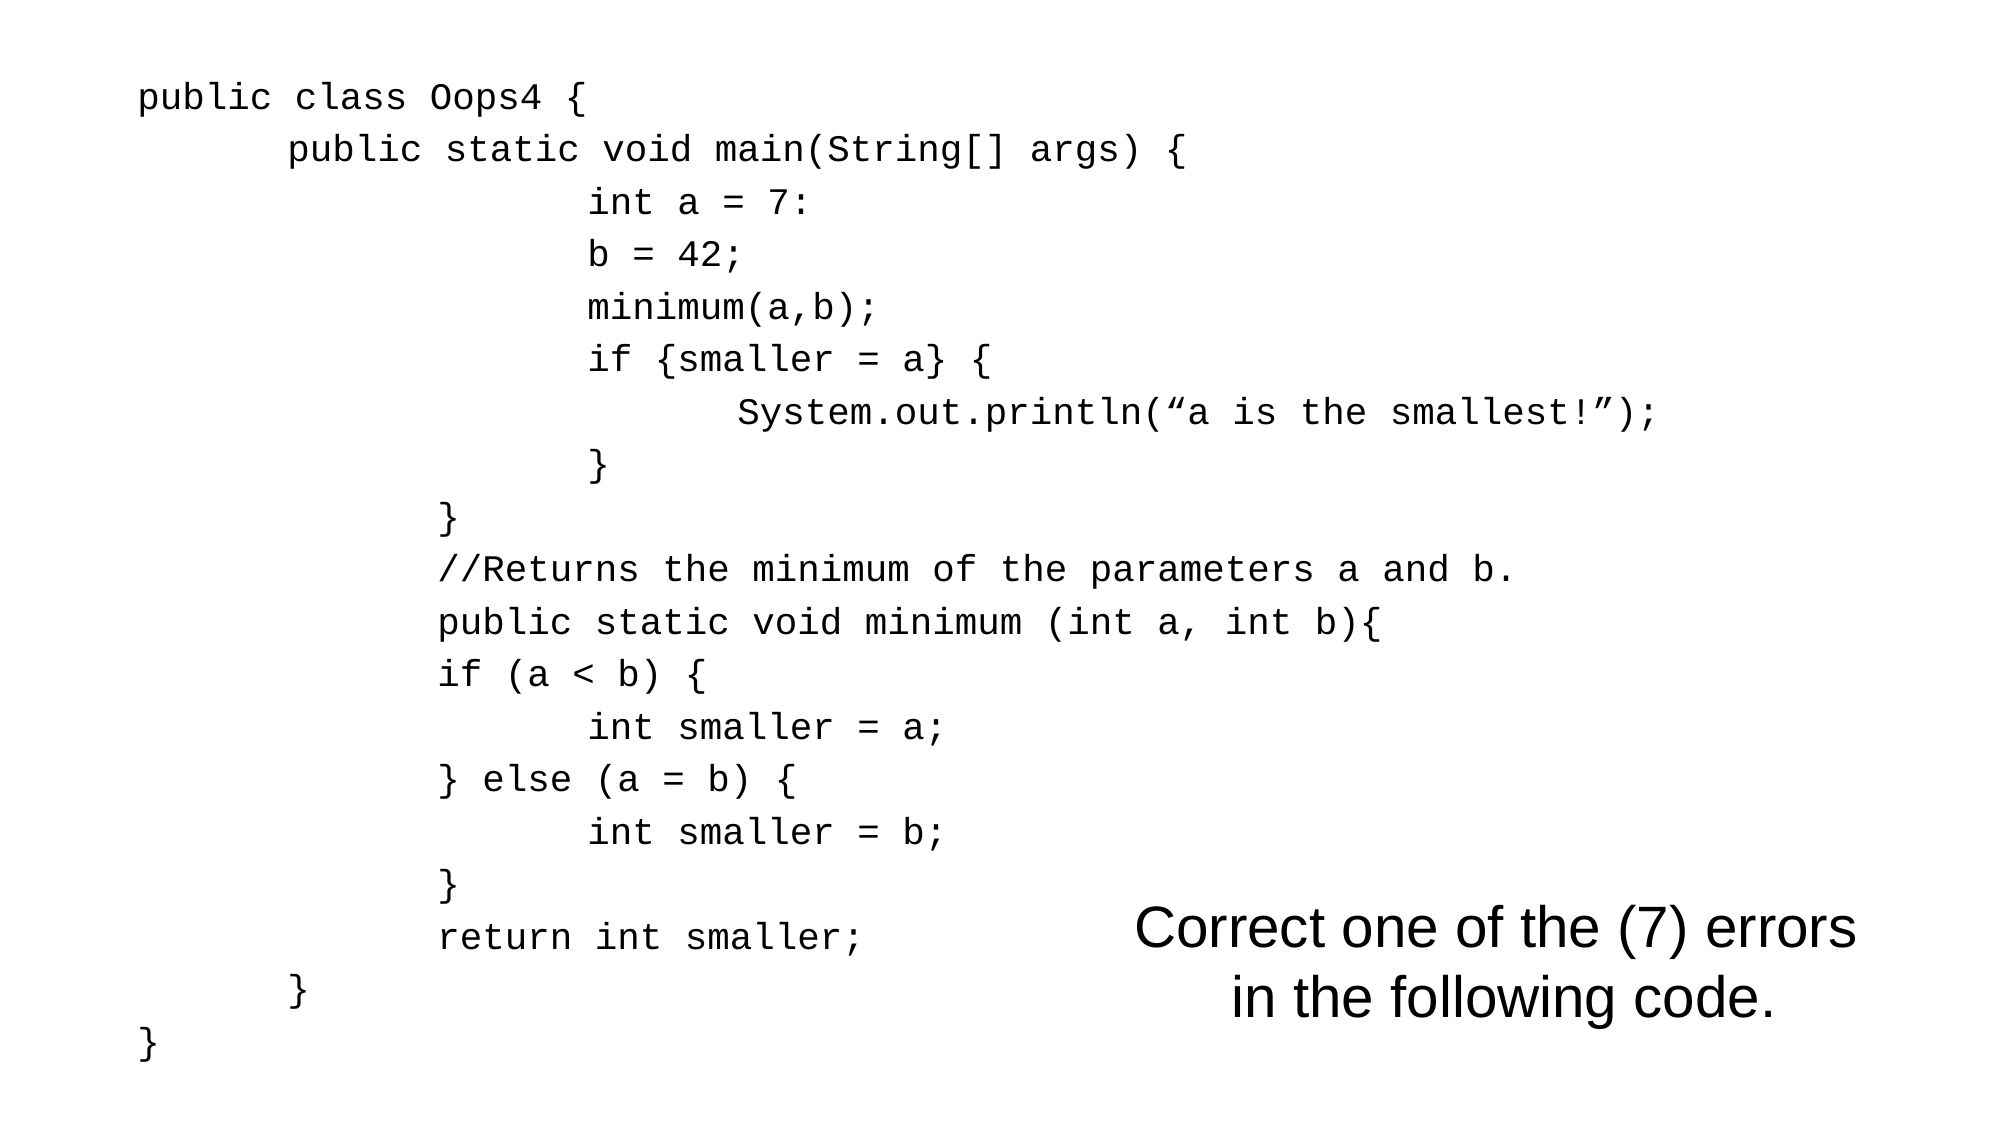

public class Oops4 {
	public static void main(String[] args) {
			int a = 7:
			b = 42;
			minimum(a,b);
			if {smaller = a} {
				System.out.println(“a is the smallest!”);
			}
		}
		//Returns the minimum of the parameters a and b.
		public static void minimum (int a, int b){
		if (a < b) {
			int smaller = a;
		} else (a = b) {
			int smaller = b;
		}
		return int smaller;
	}
}
Correct one of the (7) errors
in the following code.